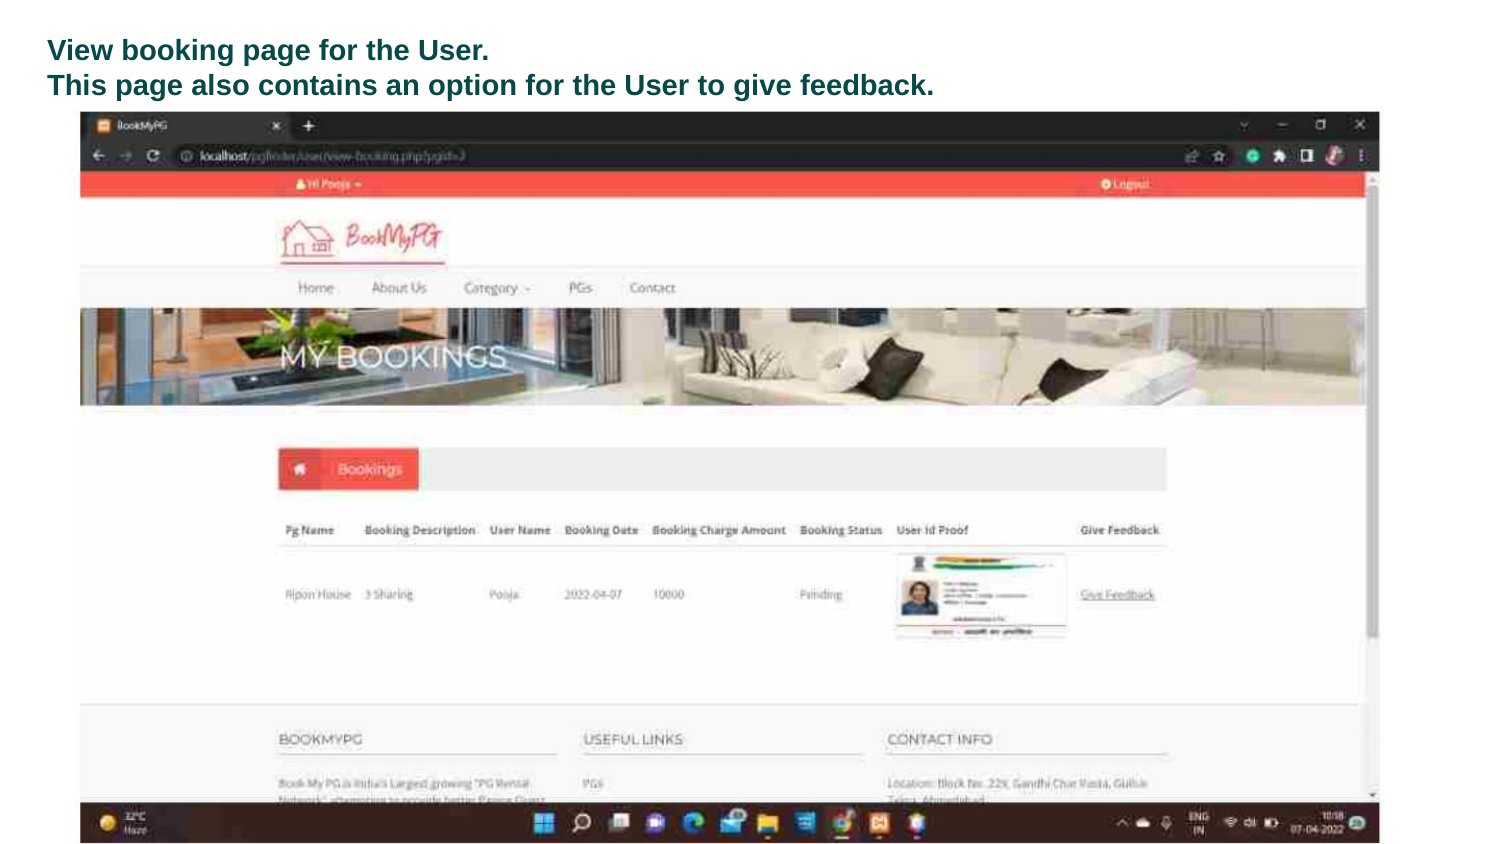

View booking page for the User.
This page also contains an option for the User to give feedback.